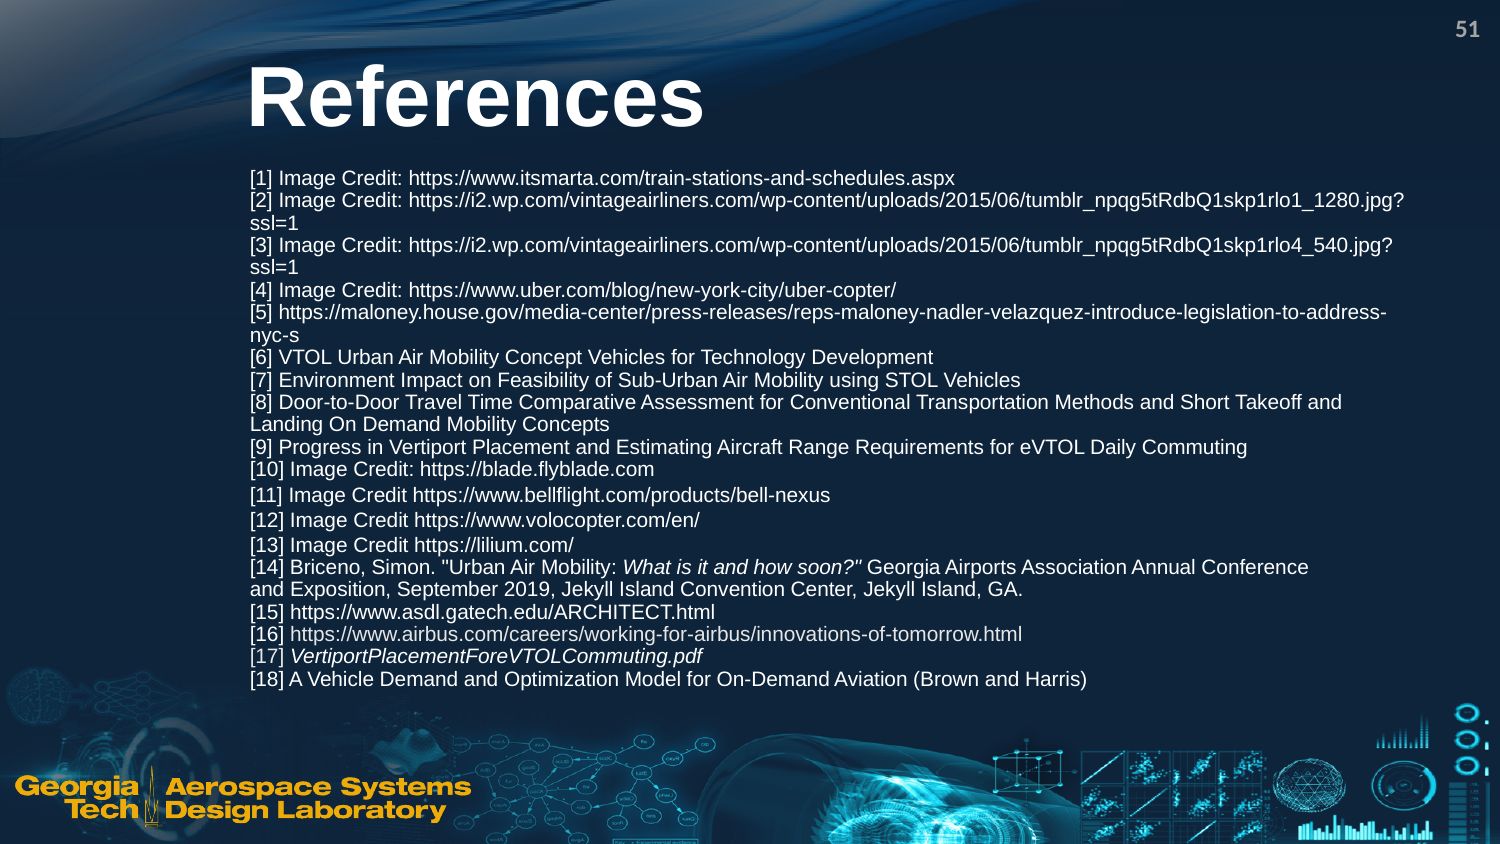

51
# References
[1] Image Credit: https://www.itsmarta.com/train-stations-and-schedules.aspx
[2] Image Credit: https://i2.wp.com/vintageairliners.com/wp-content/uploads/2015/06/tumblr_npqg5tRdbQ1skp1rlo1_1280.jpg?ssl=1
[3] Image Credit: https://i2.wp.com/vintageairliners.com/wp-content/uploads/2015/06/tumblr_npqg5tRdbQ1skp1rlo4_540.jpg?ssl=1
[4] Image Credit: https://www.uber.com/blog/new-york-city/uber-copter/
[5] https://maloney.house.gov/media-center/press-releases/reps-maloney-nadler-velazquez-introduce-legislation-to-address-nyc-s
[6] VTOL Urban Air Mobility Concept Vehicles for Technology Development
[7] Environment Impact on Feasibility of Sub-Urban Air Mobility using STOL Vehicles
[8] Door-to-Door Travel Time Comparative Assessment for Conventional Transportation Methods and Short Takeoff and Landing On Demand Mobility Concepts
[9] Progress in Vertiport Placement and Estimating Aircraft Range Requirements for eVTOL Daily Commuting
[10] Image Credit: https://blade.flyblade.com
[11] Image Credit https://www.bellflight.com/products/bell-nexus
[12] Image Credit https://www.volocopter.com/en/
[13] Image Credit https://lilium.com/
[14] Briceno, Simon. "Urban Air Mobility: What is it and how soon?" Georgia Airports Association Annual Conference and Exposition, September 2019, Jekyll Island Convention Center, Jekyll Island, GA.
[15] https://www.asdl.gatech.edu/ARCHITECT.html
[16] https://www.airbus.com/careers/working-for-airbus/innovations-of-tomorrow.html
[17] VertiportPlacementForeVTOLCommuting.pdf
[18] A Vehicle Demand and Optimization Model for On-Demand Aviation (Brown and Harris)